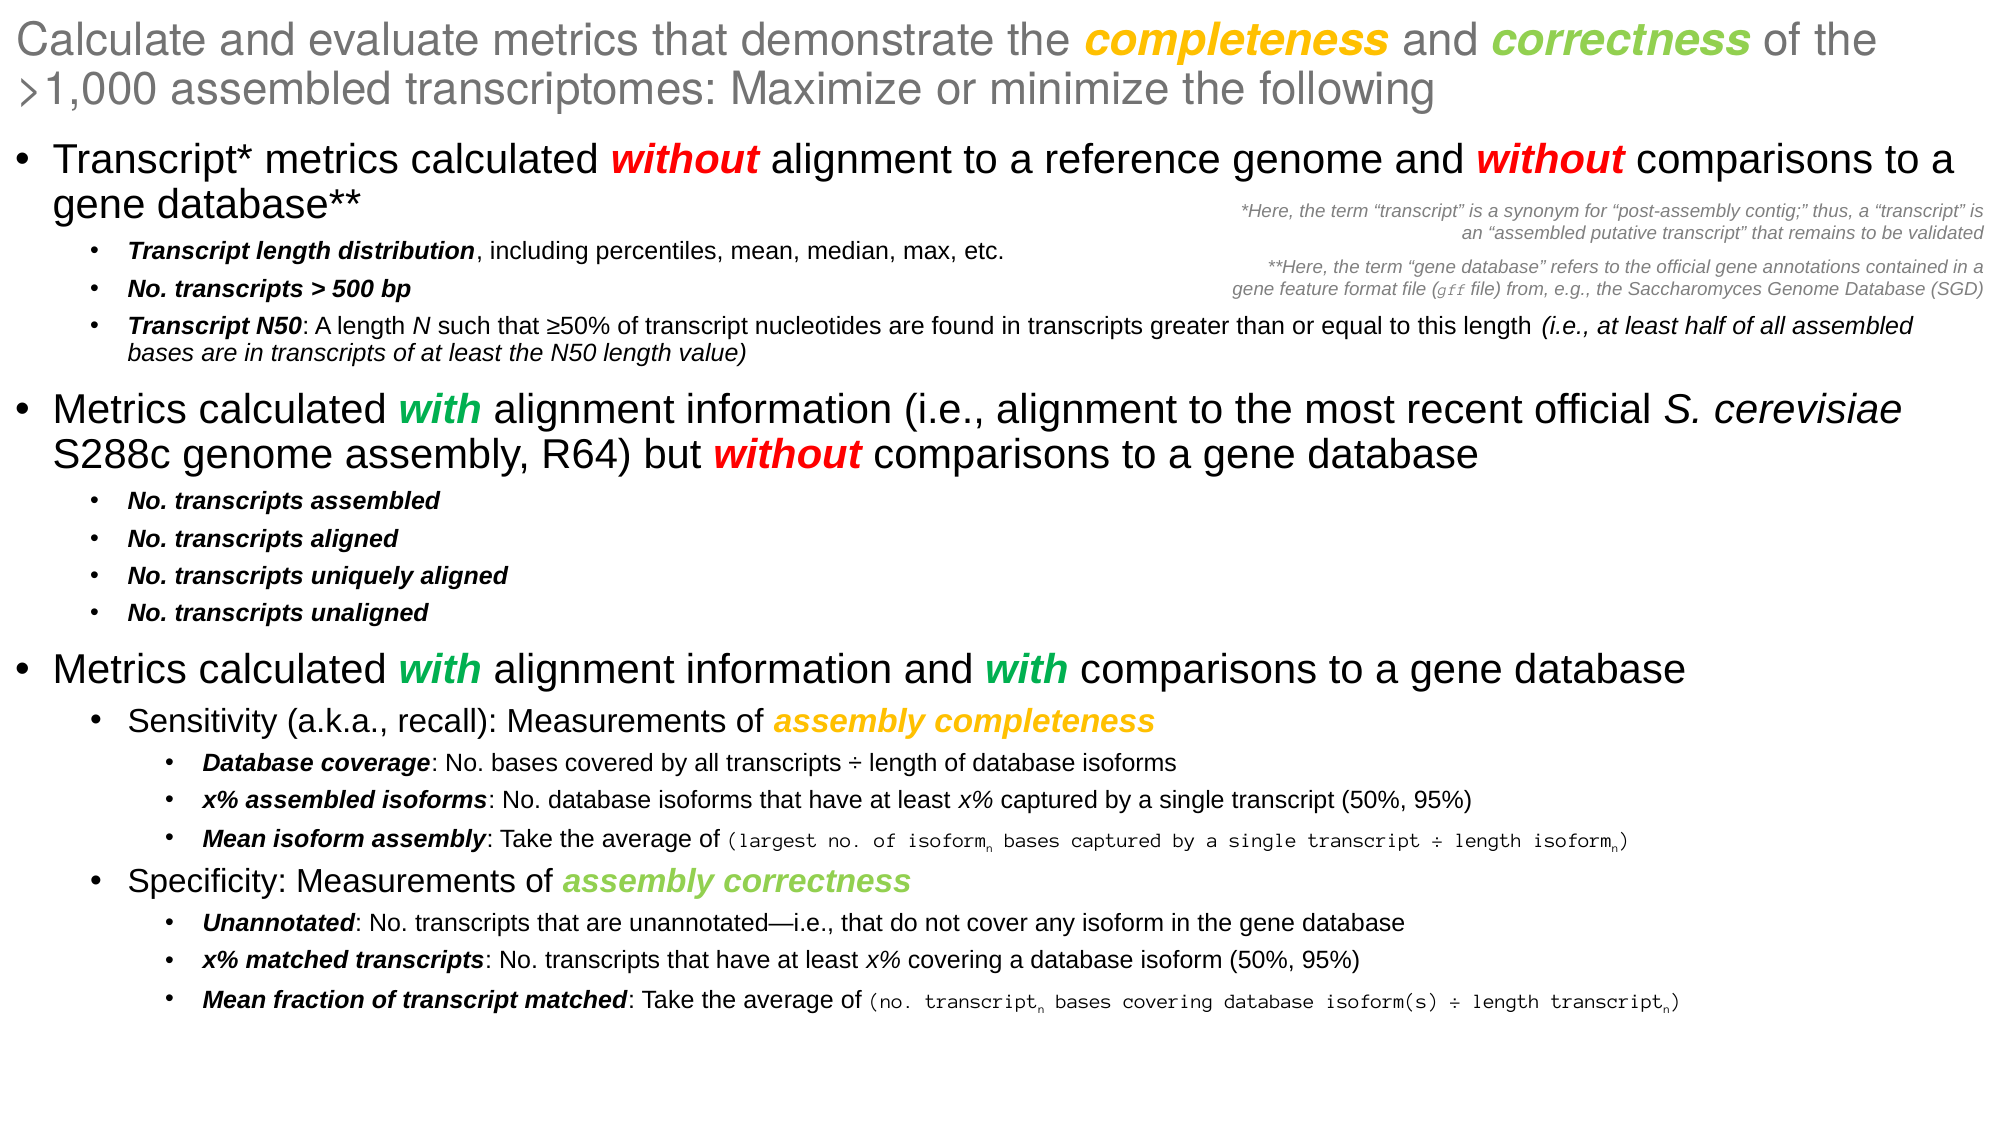

Calculate and evaluate metrics that demonstrate the completeness and correctness of the >1,000 assembled transcriptomes: Maximize or minimize the following
Transcript* metrics calculated without alignment to a reference genome and without comparisons to a gene database**
Transcript length distribution, including percentiles, mean, median, max, etc.
No. transcripts > 500 bp
Transcript N50: A length N such that ≥50% of transcript nucleotides are found in transcripts greater than or equal to this length (i.e., at least half of all assembled bases are in transcripts of at least the N50 length value)
Metrics calculated with alignment information (i.e., alignment to the most recent official S. cerevisiae S288c genome assembly, R64) but without comparisons to a gene database
No. transcripts assembled
No. transcripts aligned
No. transcripts uniquely aligned
No. transcripts unaligned
Metrics calculated with alignment information and with comparisons to a gene database
Sensitivity (a.k.a., recall): Measurements of assembly completeness
Database coverage: No. bases covered by all transcripts ÷ length of database isoforms
x% assembled isoforms: No. database isoforms that have at least x% captured by a single transcript (50%, 95%)
Mean isoform assembly: Take the average of (largest no. of isoformn bases captured by a single transcript ÷ length isoformn)
Specificity: Measurements of assembly correctness
Unannotated: No. transcripts that are unannotated—i.e., that do not cover any isoform in the gene database
x% matched transcripts: No. transcripts that have at least x% covering a database isoform (50%, 95%)
Mean fraction of transcript matched: Take the average of (no. transcriptn bases covering database isoform(s) ÷ length transcriptn)
*Here, the term “transcript” is a synonym for “post-assembly contig;” thus, a “transcript” is an “assembled putative transcript” that remains to be validated

**Here, the term “gene database” refers to the official gene annotations contained in a gene feature format file (gff file) from, e.g., the Saccharomyces Genome Database (SGD)